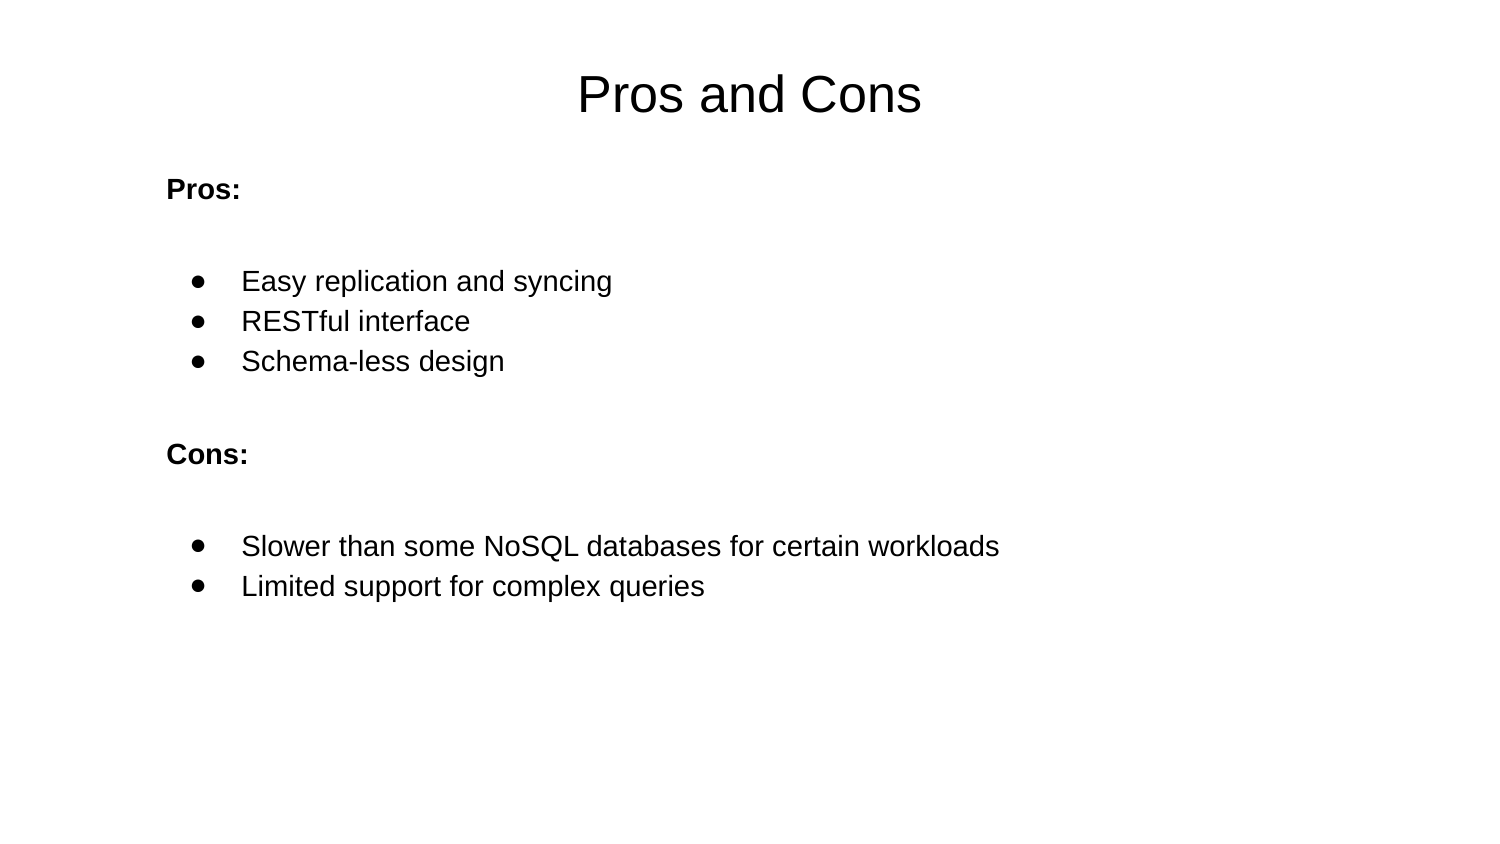

# Pros and Cons
Pros:
Easy replication and syncing
RESTful interface
Schema-less design
Cons:
Slower than some NoSQL databases for certain workloads
Limited support for complex queries